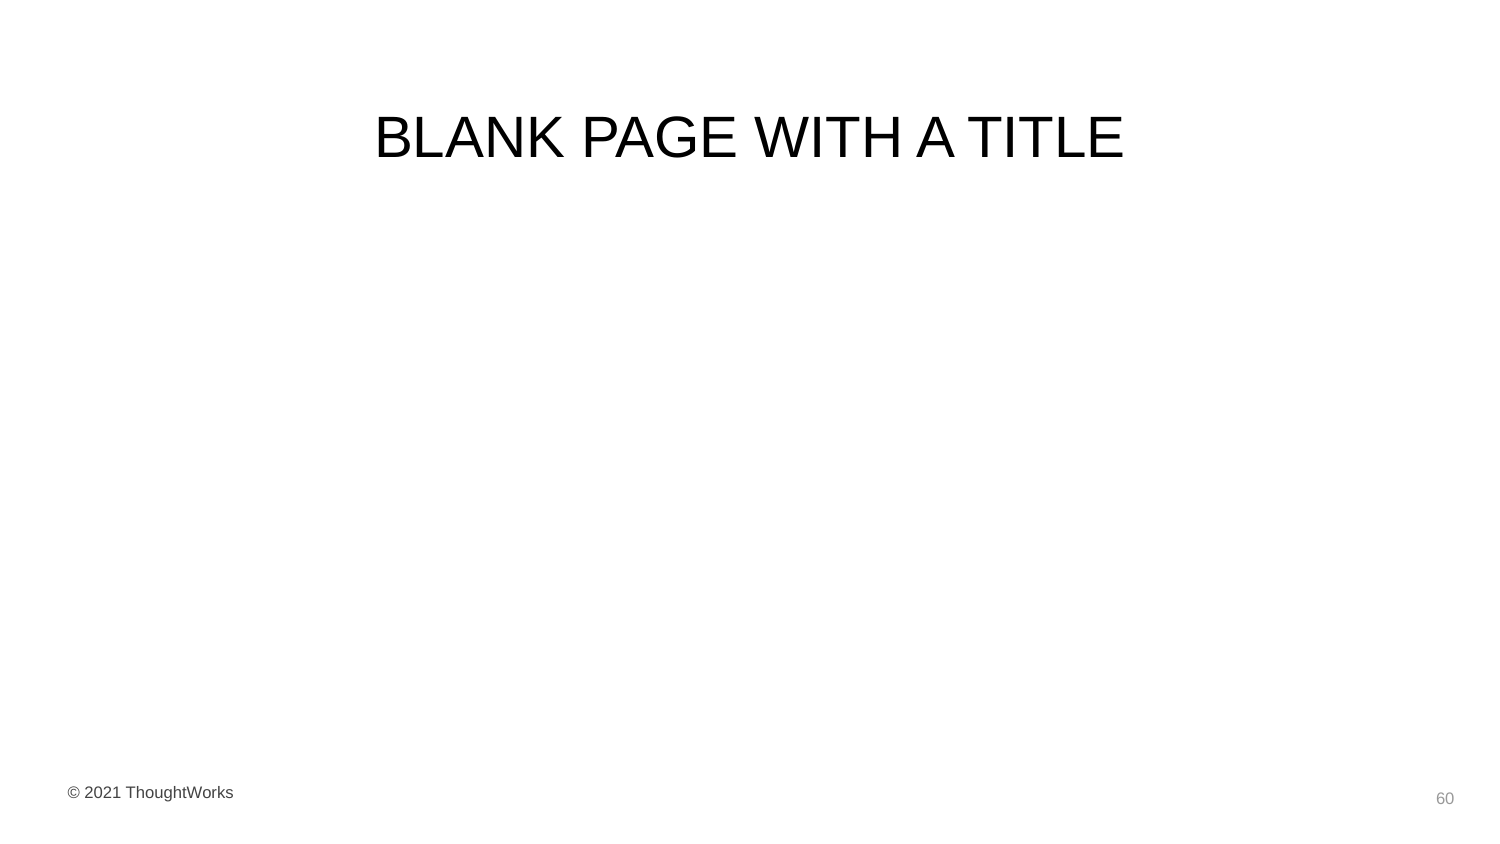

# BLANK PAGE WITH A TITLE

60